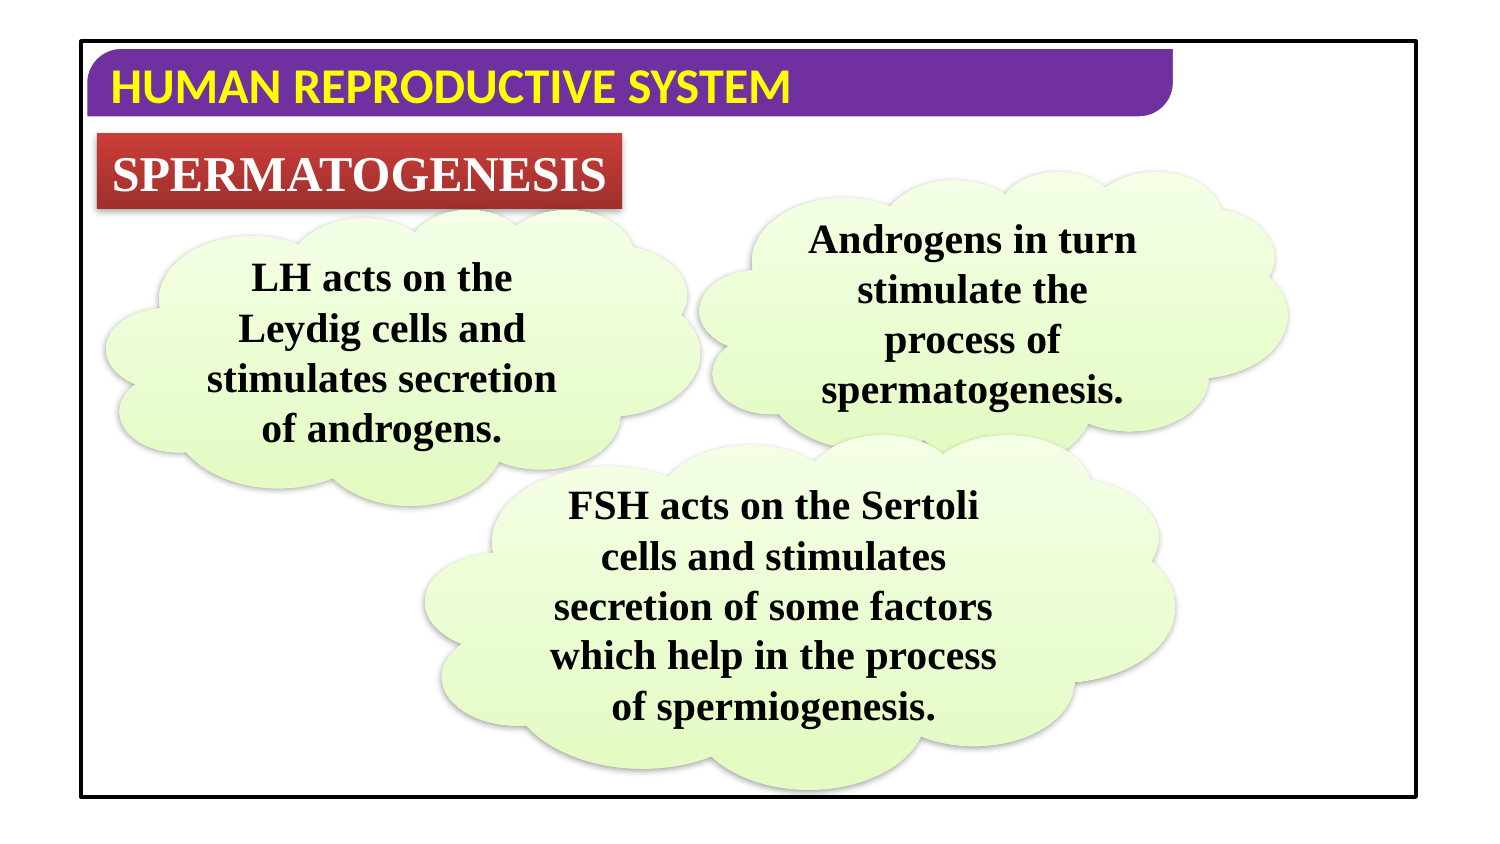

SPERMATOGENESIS
Androgens in turn stimulate the process of spermatogenesis.
LH acts on the Leydig cells and stimulates secretion of androgens.
FSH acts on the Sertoli cells and stimulates secretion of some factors which help in the process of spermiogenesis.